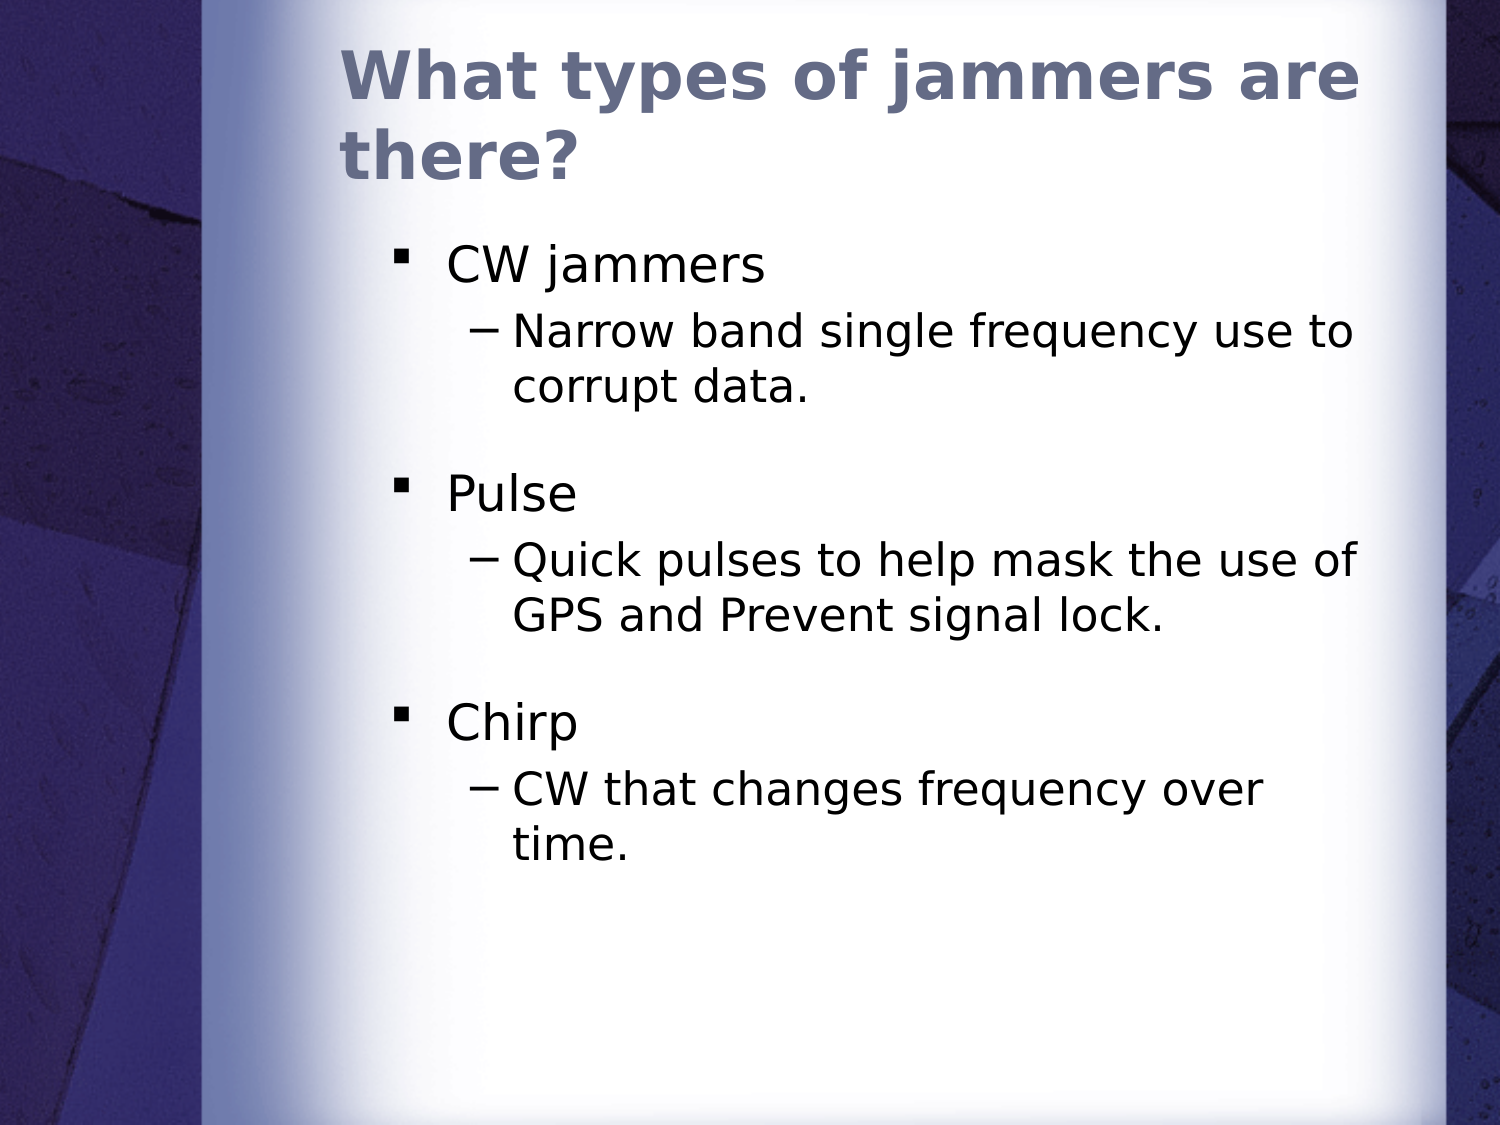

# What types of jammers are there?
CW jammers
Narrow band single frequency use to corrupt data.
Pulse
Quick pulses to help mask the use of GPS and Prevent signal lock.
Chirp
CW that changes frequency over time.